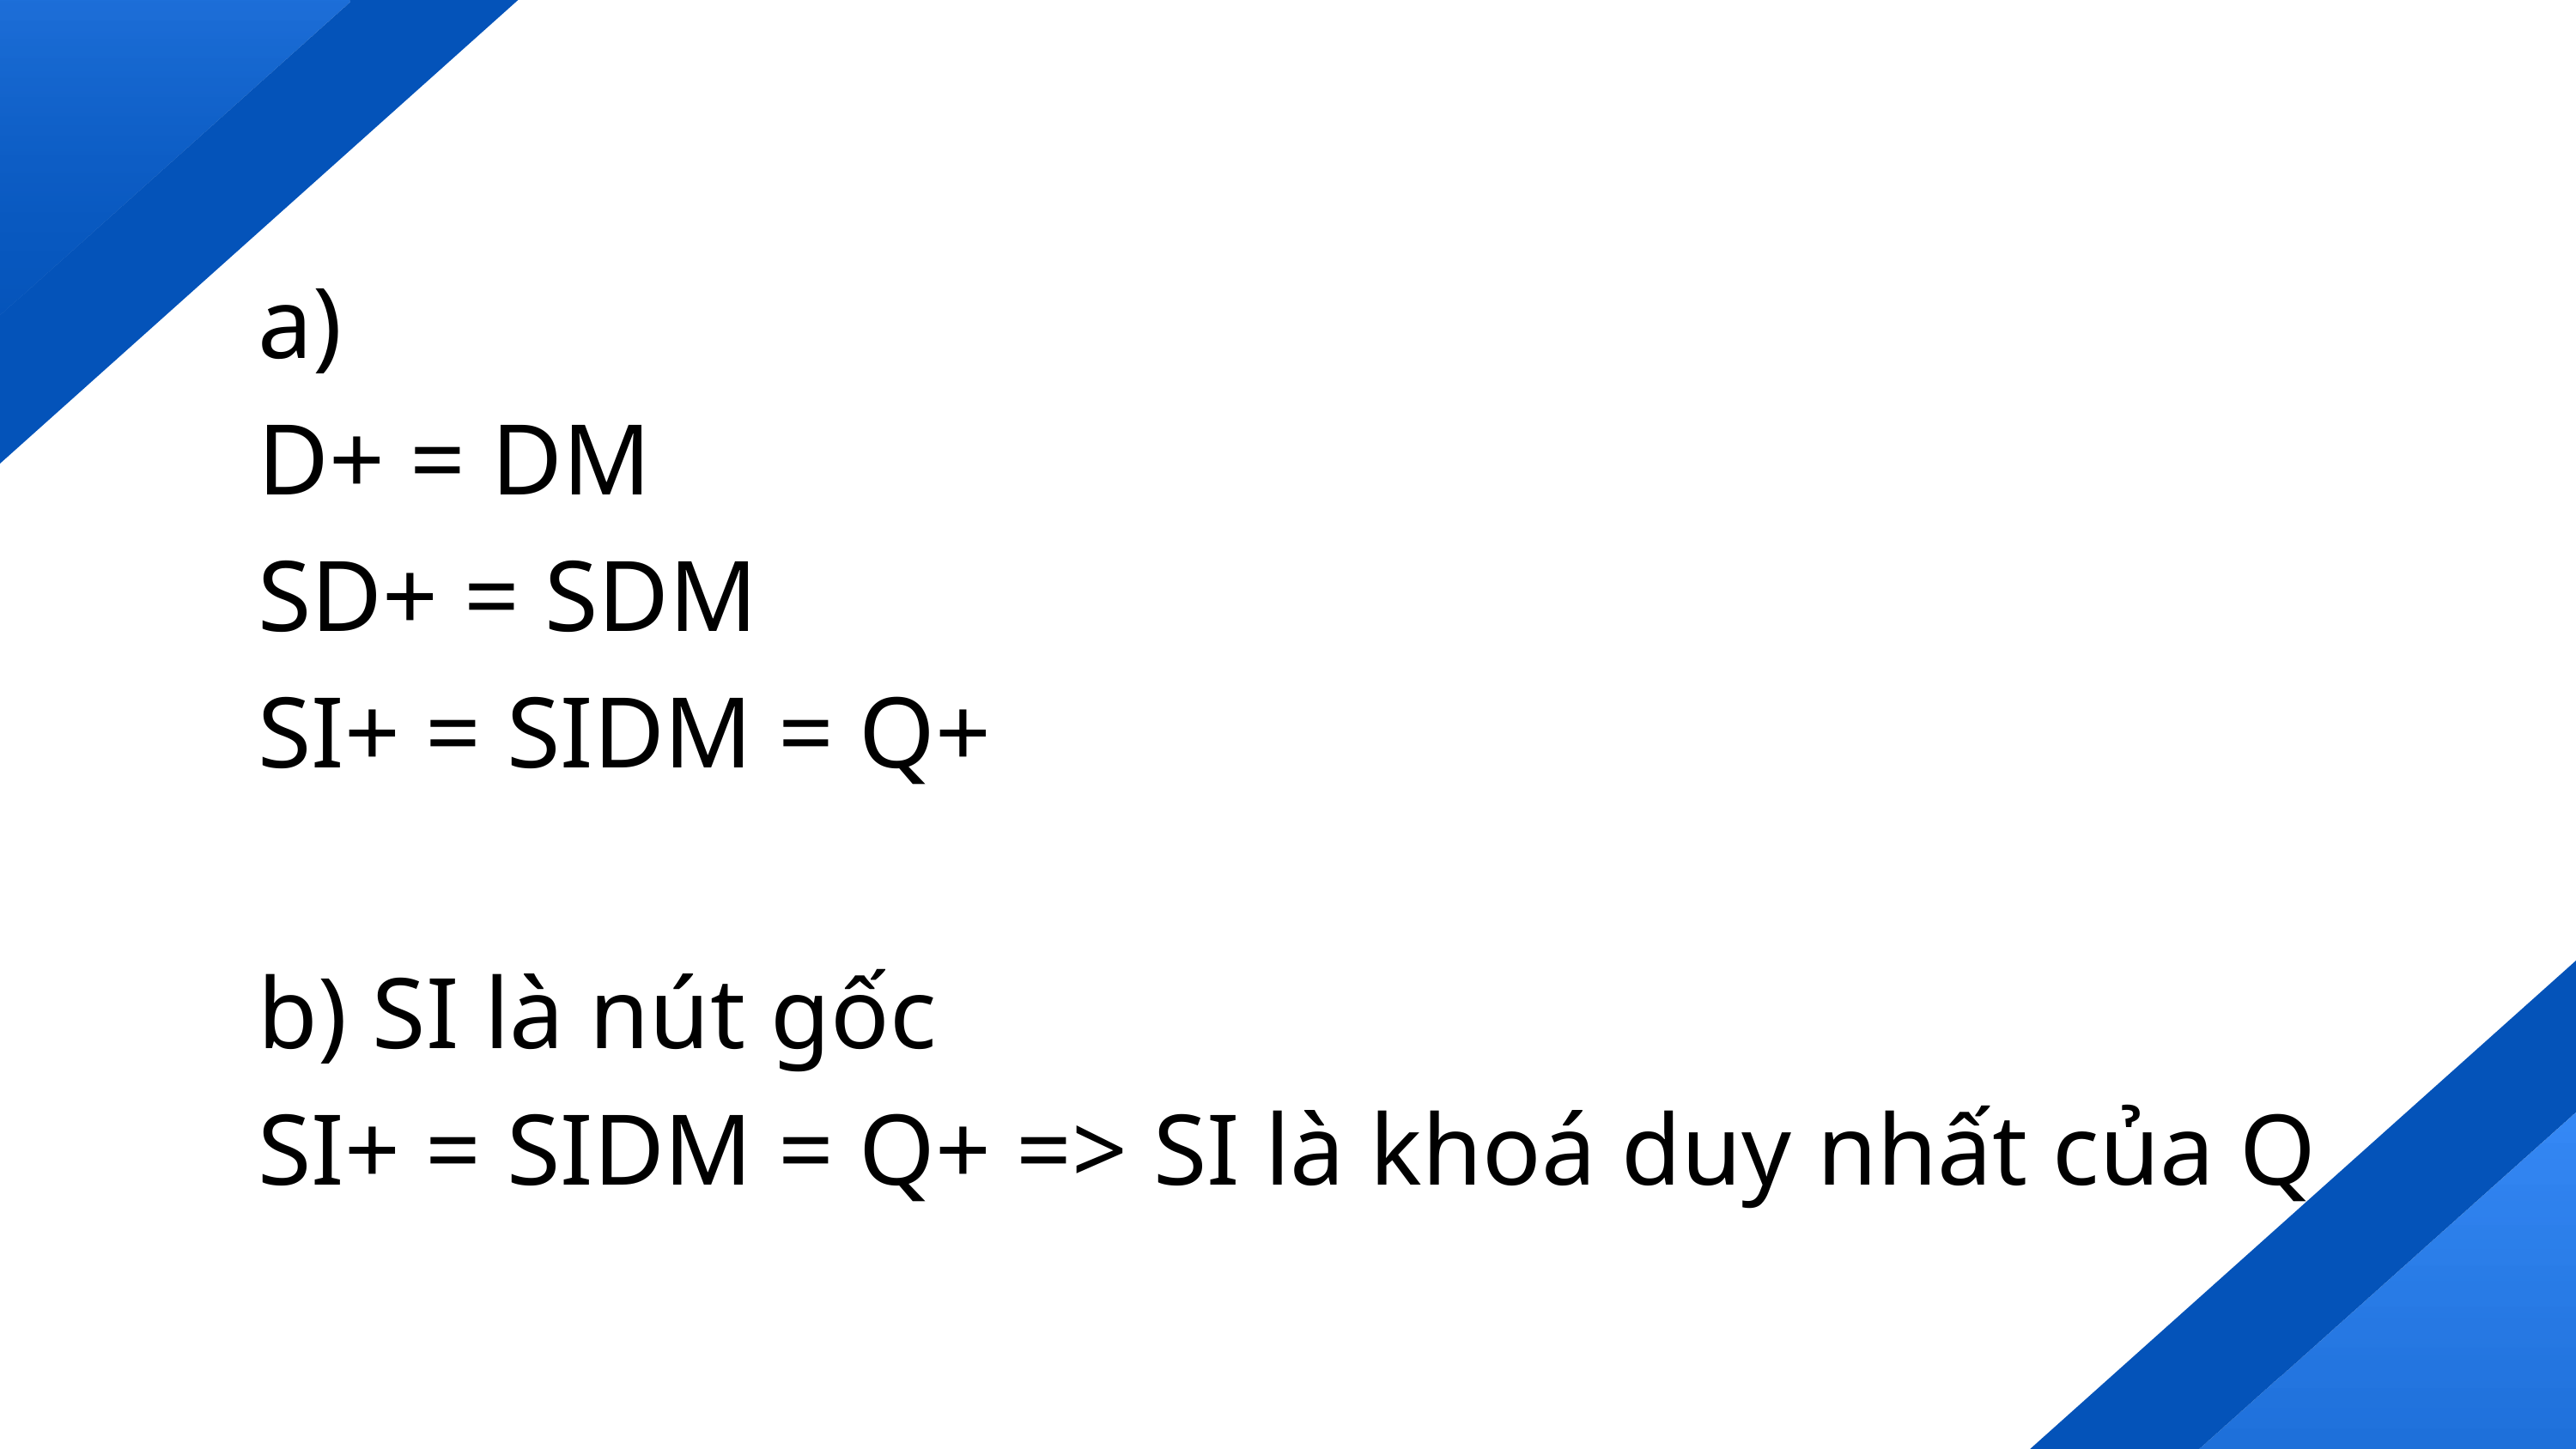

a)
D+ = DM
SD+ = SDM
SI+ = SIDM = Q+

b) SI là nút gốc
SI+ = SIDM = Q+ => SI là khoá duy nhất của Q